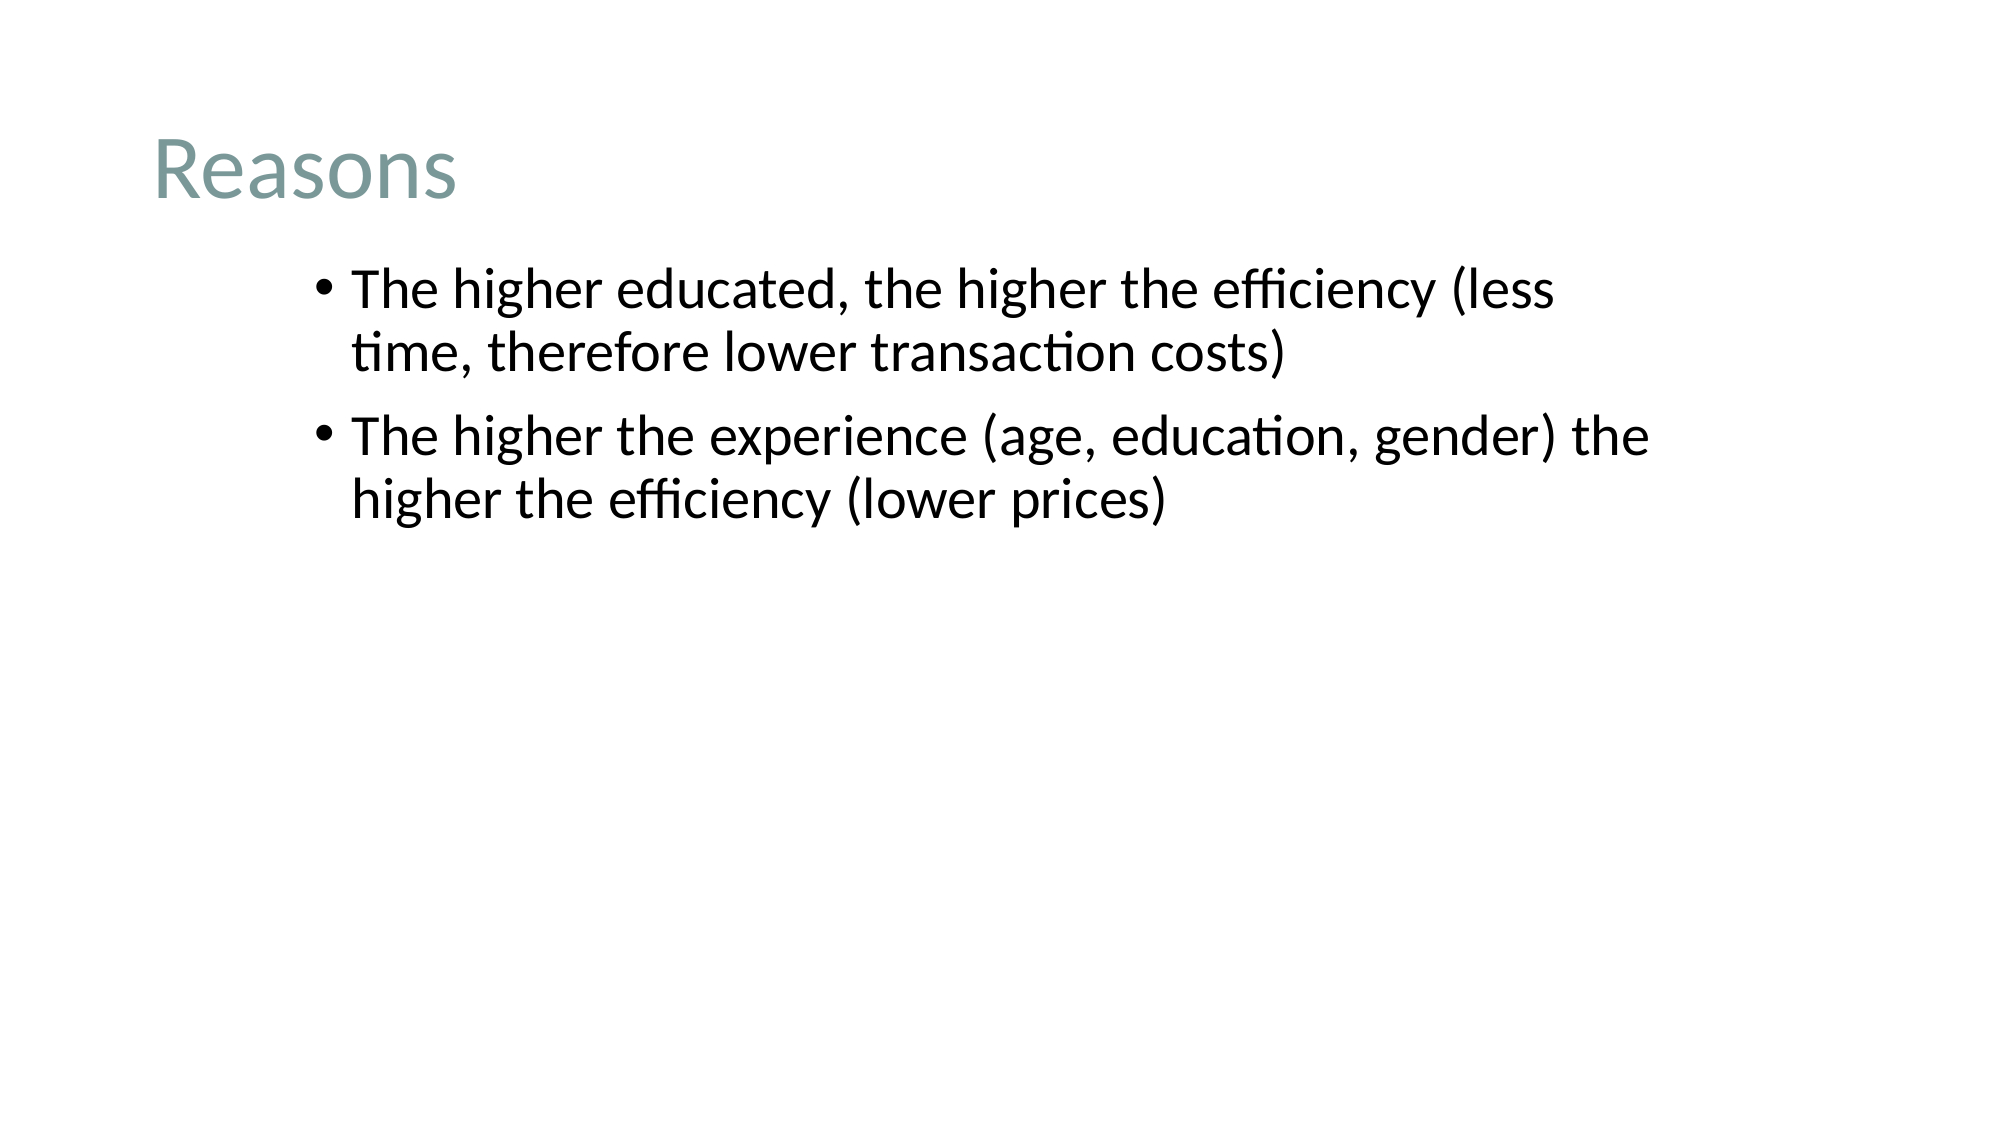

# Reasons
The higher educated, the higher the efficiency (less time, therefore lower transaction costs)
The higher the experience (age, education, gender) the higher the efficiency (lower prices)